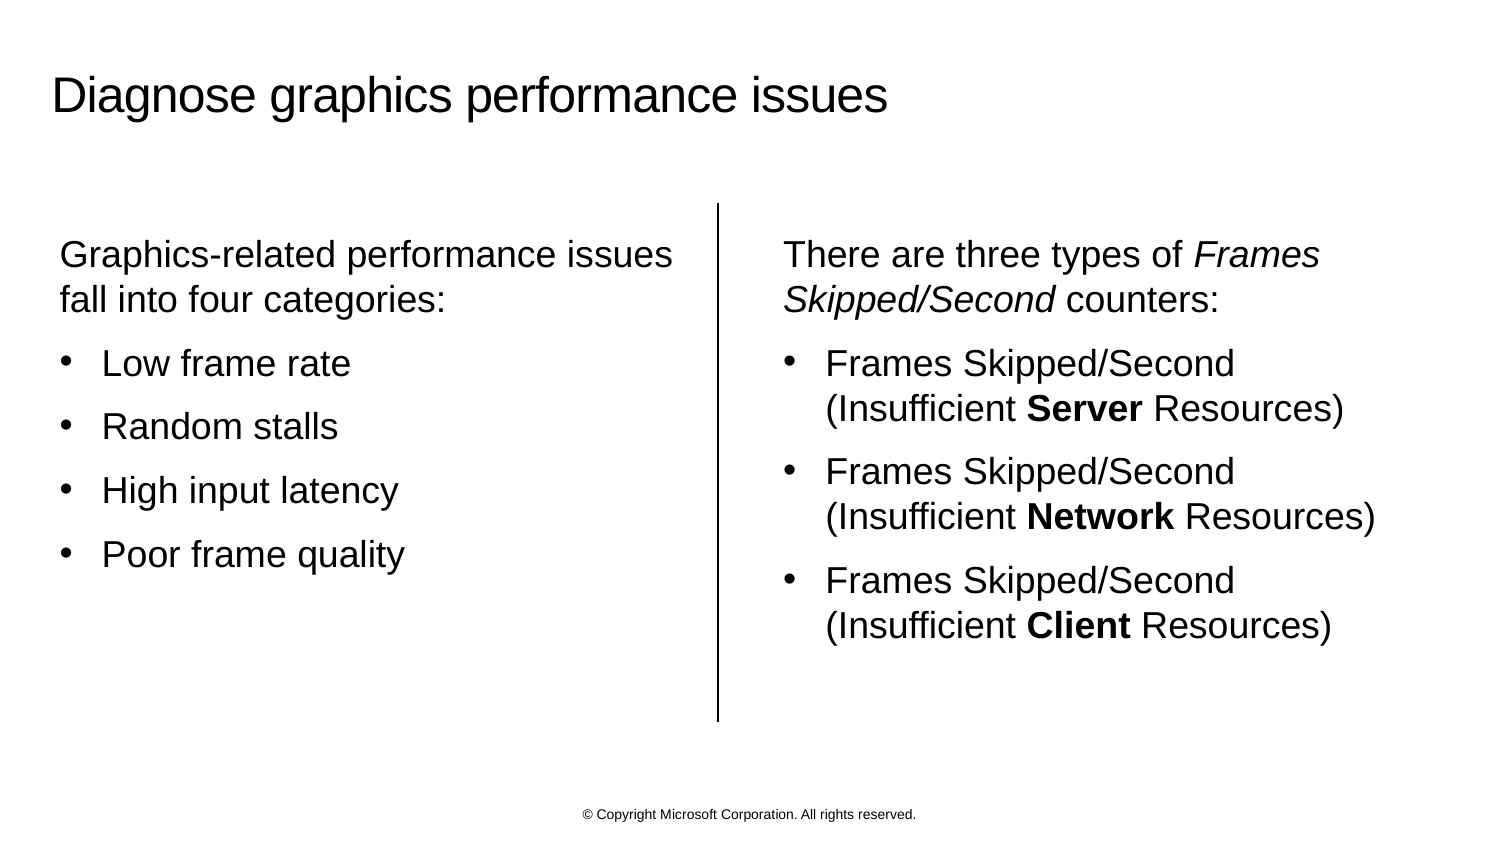

# Diagnose graphics performance issues
Graphics-related performance issues fall into four categories:
Low frame rate
Random stalls
High input latency
Poor frame quality
There are three types of Frames Skipped/Second counters:
Frames Skipped/Second (Insufficient Server Resources)
Frames Skipped/Second (Insufficient Network Resources)
Frames Skipped/Second (Insufficient Client Resources)